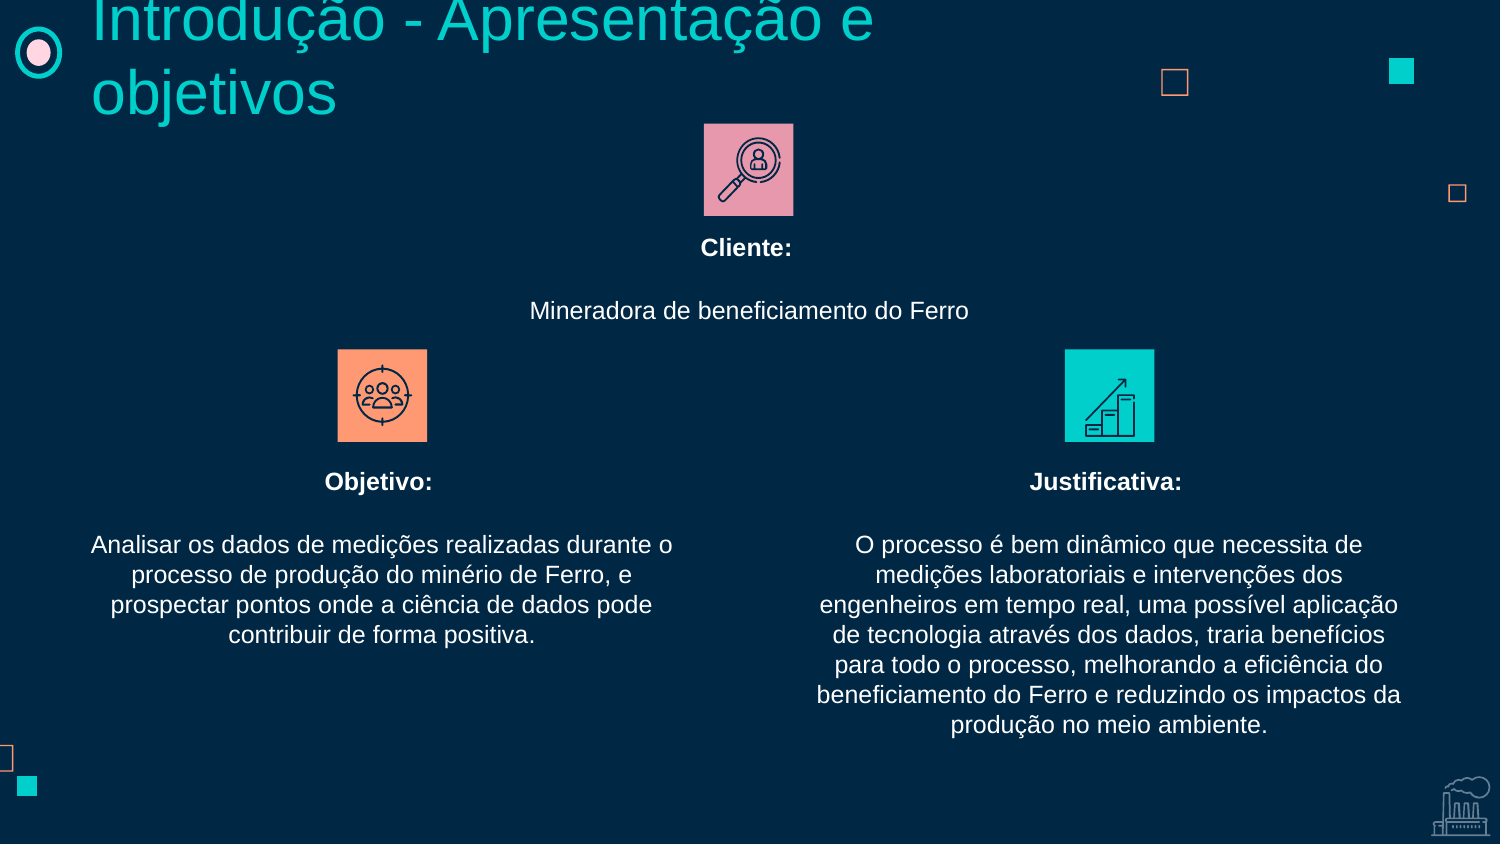

Introdução - Apresentação e objetivos

Cliente:
Mineradora de beneficiamento do Ferro

Objetivo:
Analisar os dados de medições realizadas durante o processo de produção do minério de Ferro, e prospectar pontos onde a ciência de dados pode contribuir de forma positiva.

Justificativa:
O processo é bem dinâmico que necessita de medições laboratoriais e intervenções dos engenheiros em tempo real, uma possível aplicação de tecnologia através dos dados, traria benefícios para todo o processo, melhorando a eficiência do beneficiamento do Ferro e reduzindo os impactos da produção no meio ambiente.